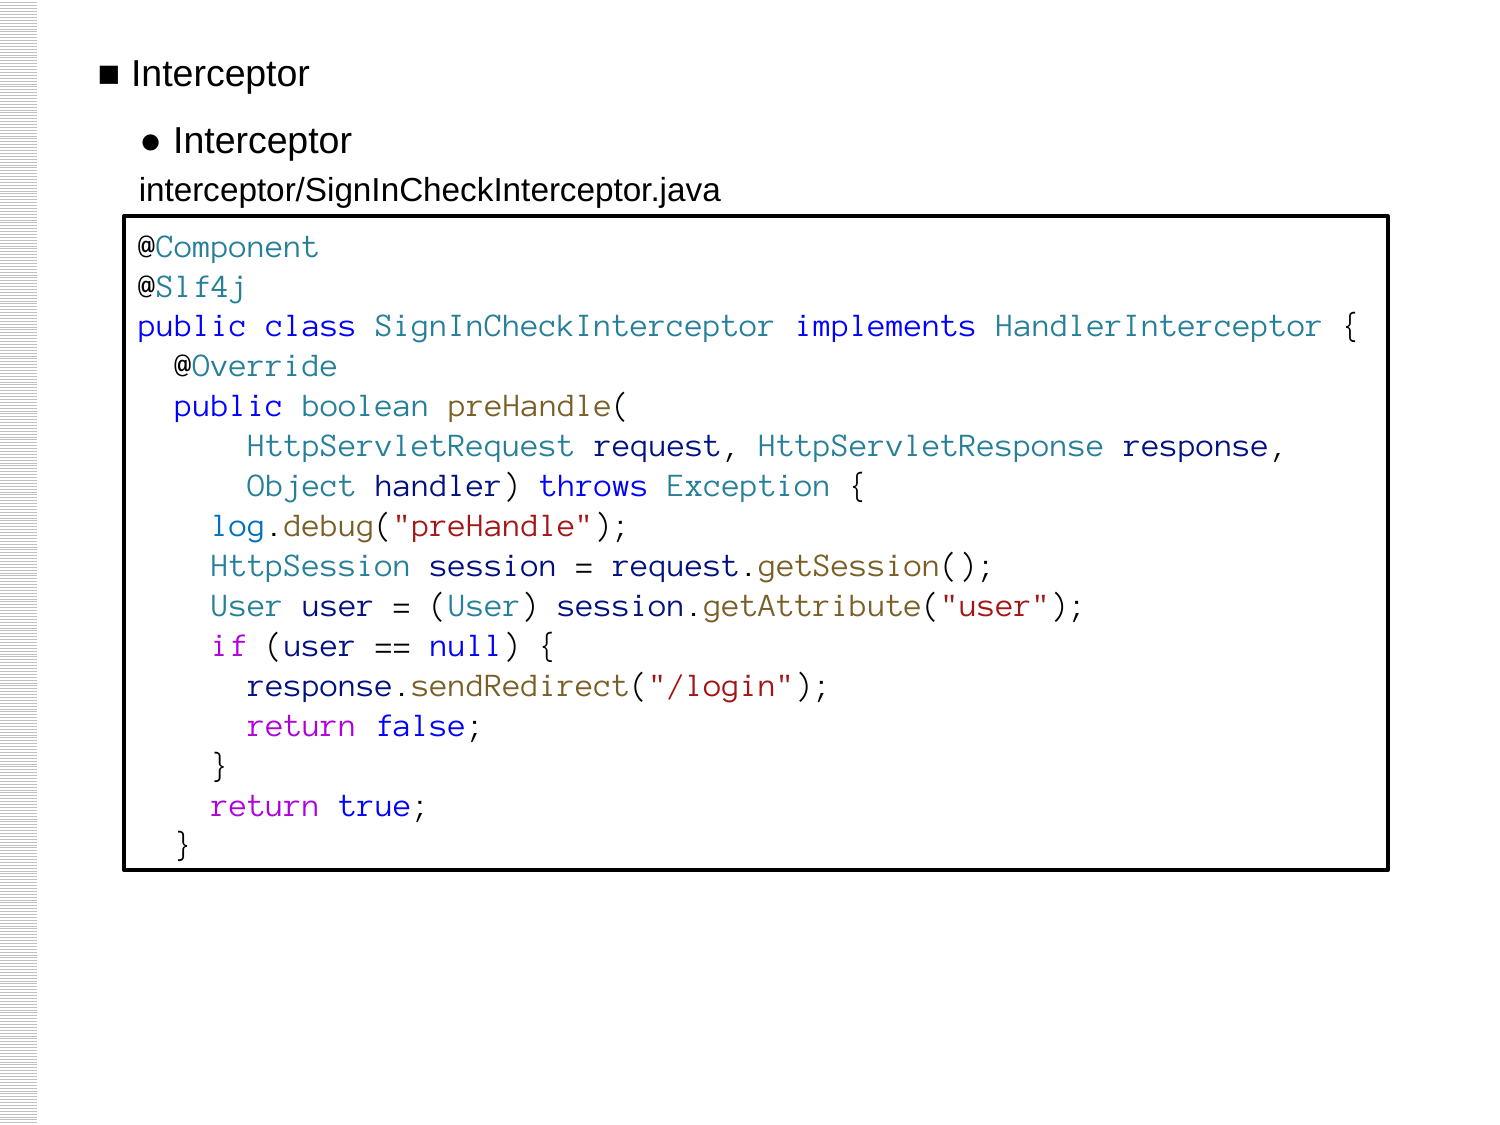

■ Interceptor
    ● Interceptor
interceptor/SignInCheckInterceptor.java
@Component
@Slf4j
public class SignInCheckInterceptor implements HandlerInterceptor {
  @Override
  public boolean preHandle(
      HttpServletRequest request, HttpServletResponse response,
      Object handler) throws Exception {
    log.debug("preHandle");
    HttpSession session = request.getSession();
    User user = (User) session.getAttribute("user");
    if (user == null) {
      response.sendRedirect("/login");
      return false;
    }
    return true;
  }